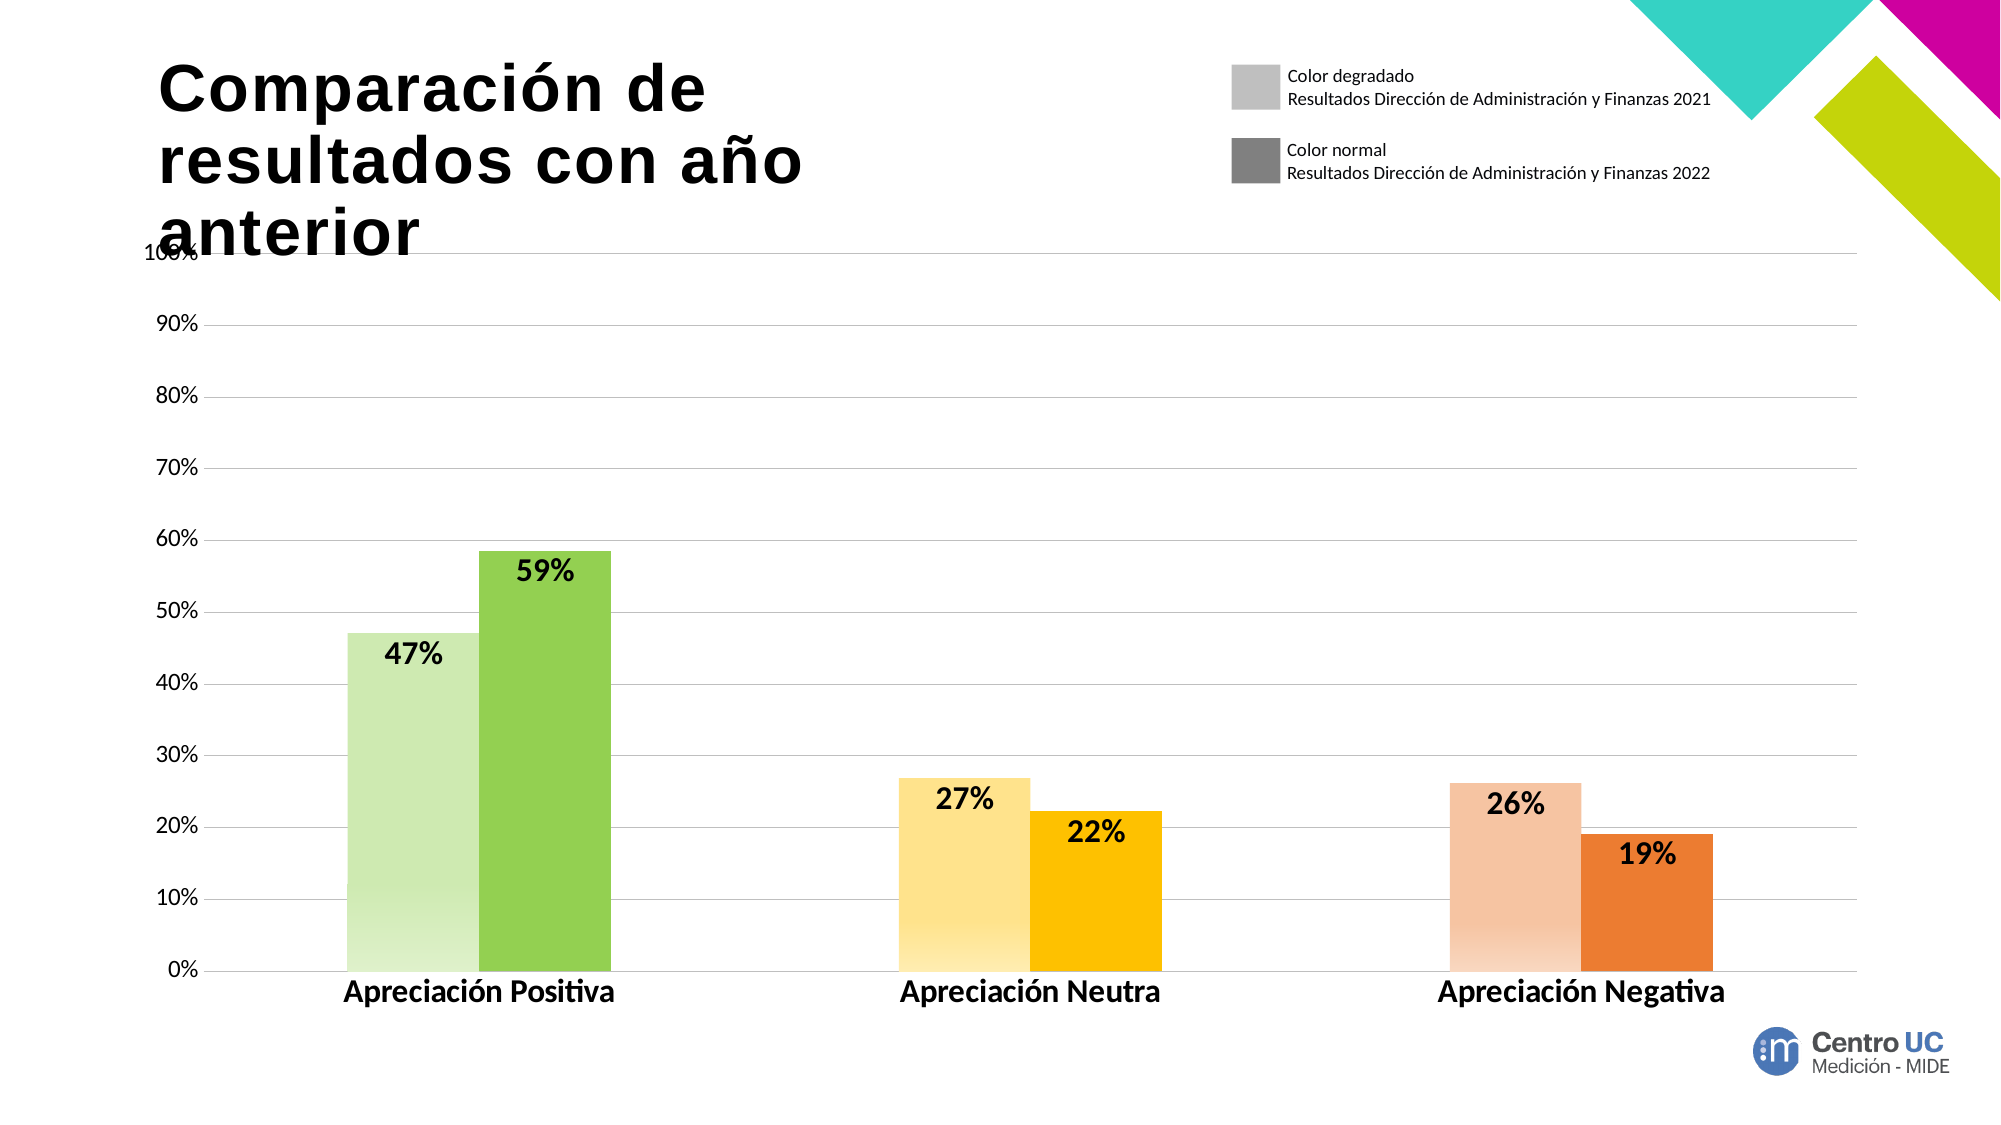

# Comparación de resultados con año anterior
Color degradado
Resultados Dirección de Administración y Finanzas 2021

Color normal
Resultados Dirección de Administración y Finanzas 2022

### Chart

| Category | Área | Resultados 2021 |
|---|---|---|
| Apreciación Positiva | 0.4703846153846154 | 0.5862903225806452 |
| Apreciación Neutra | 0.2684615384615385 | 0.22278225806451613 |
| Apreciación Negativa | 0.2611538461538462 | 0.1909274193548387 |